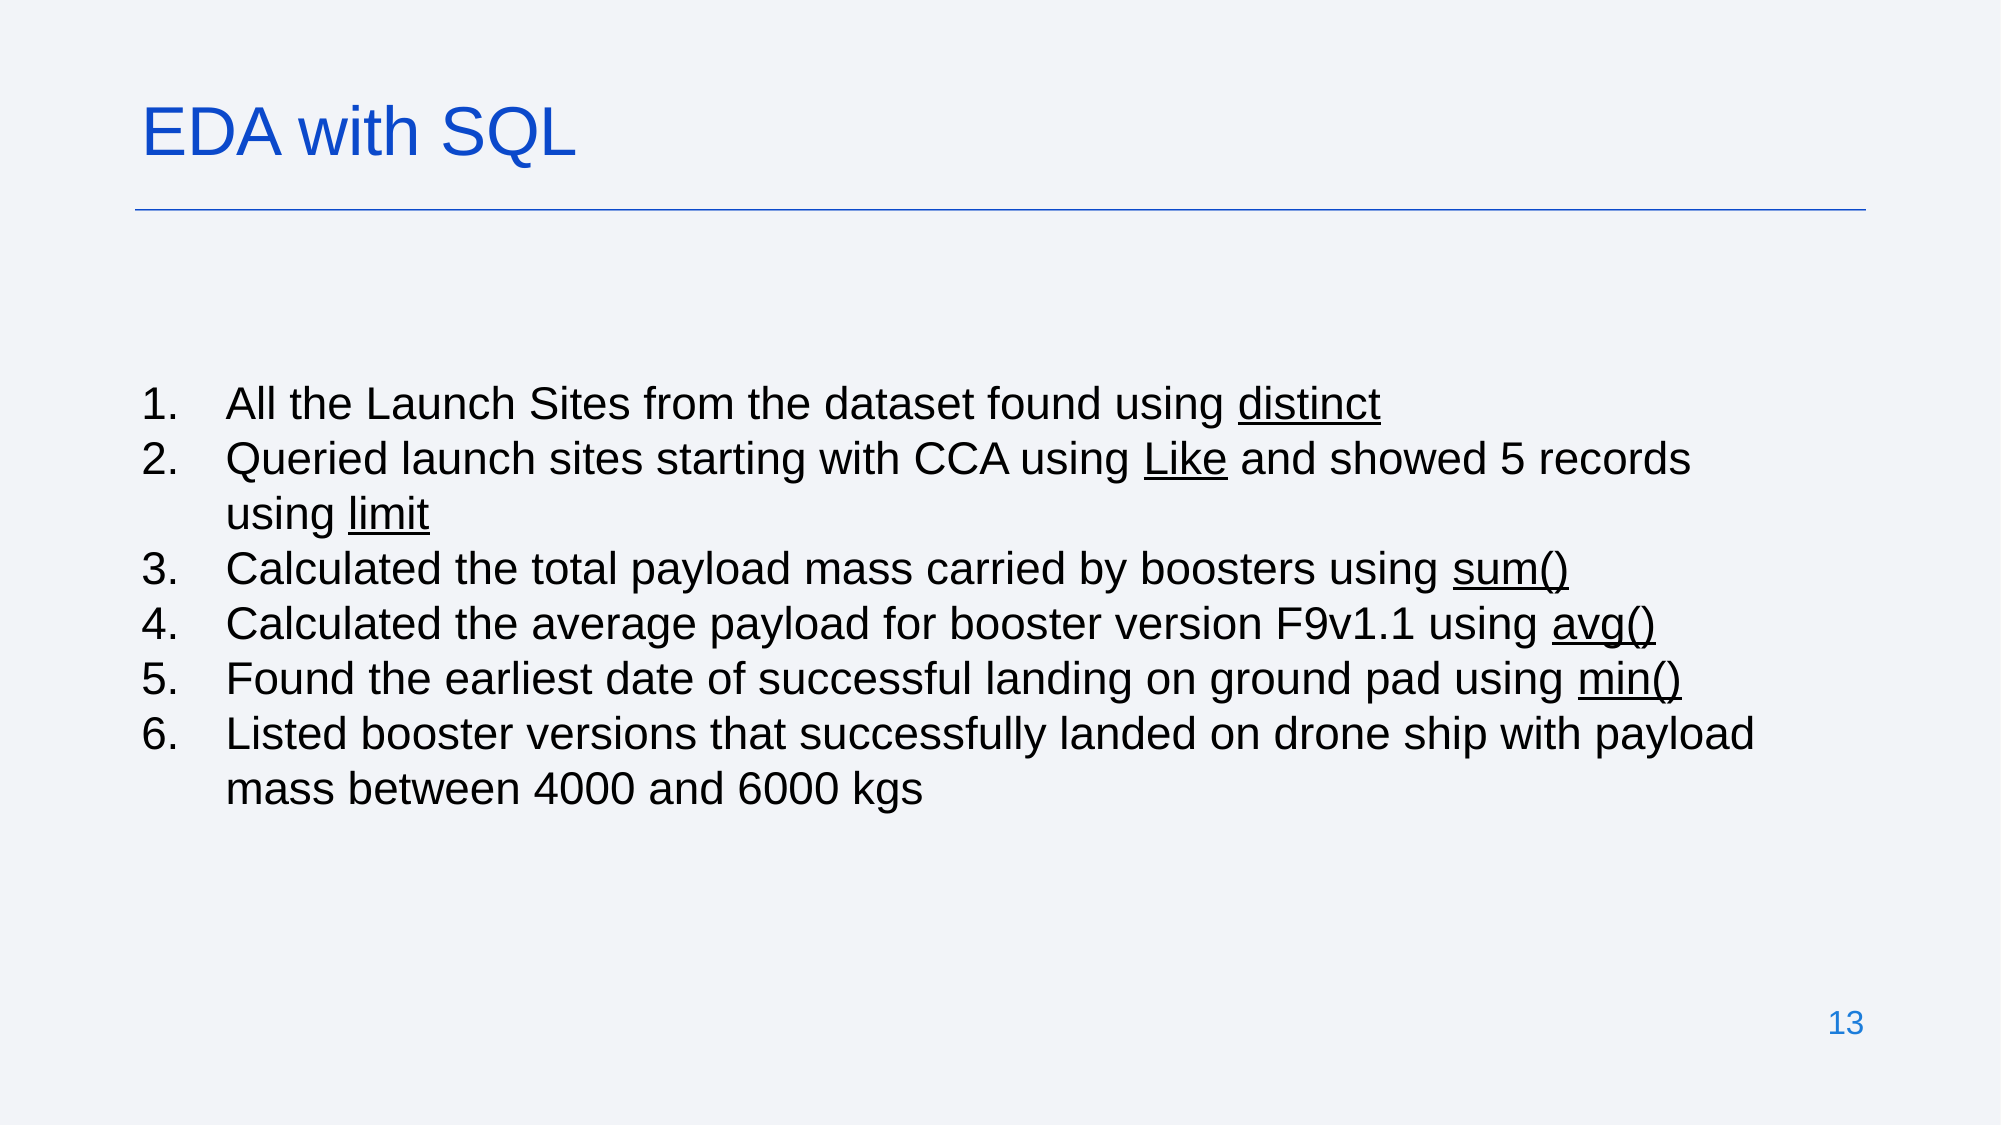

EDA with SQL
All the Launch Sites from the dataset found using distinct
Queried launch sites starting with CCA using Like and showed 5 records using limit
Calculated the total payload mass carried by boosters using sum()
Calculated the average payload for booster version F9v1.1 using avg()
Found the earliest date of successful landing on ground pad using min()
Listed booster versions that successfully landed on drone ship with payload mass between 4000 and 6000 kgs

13